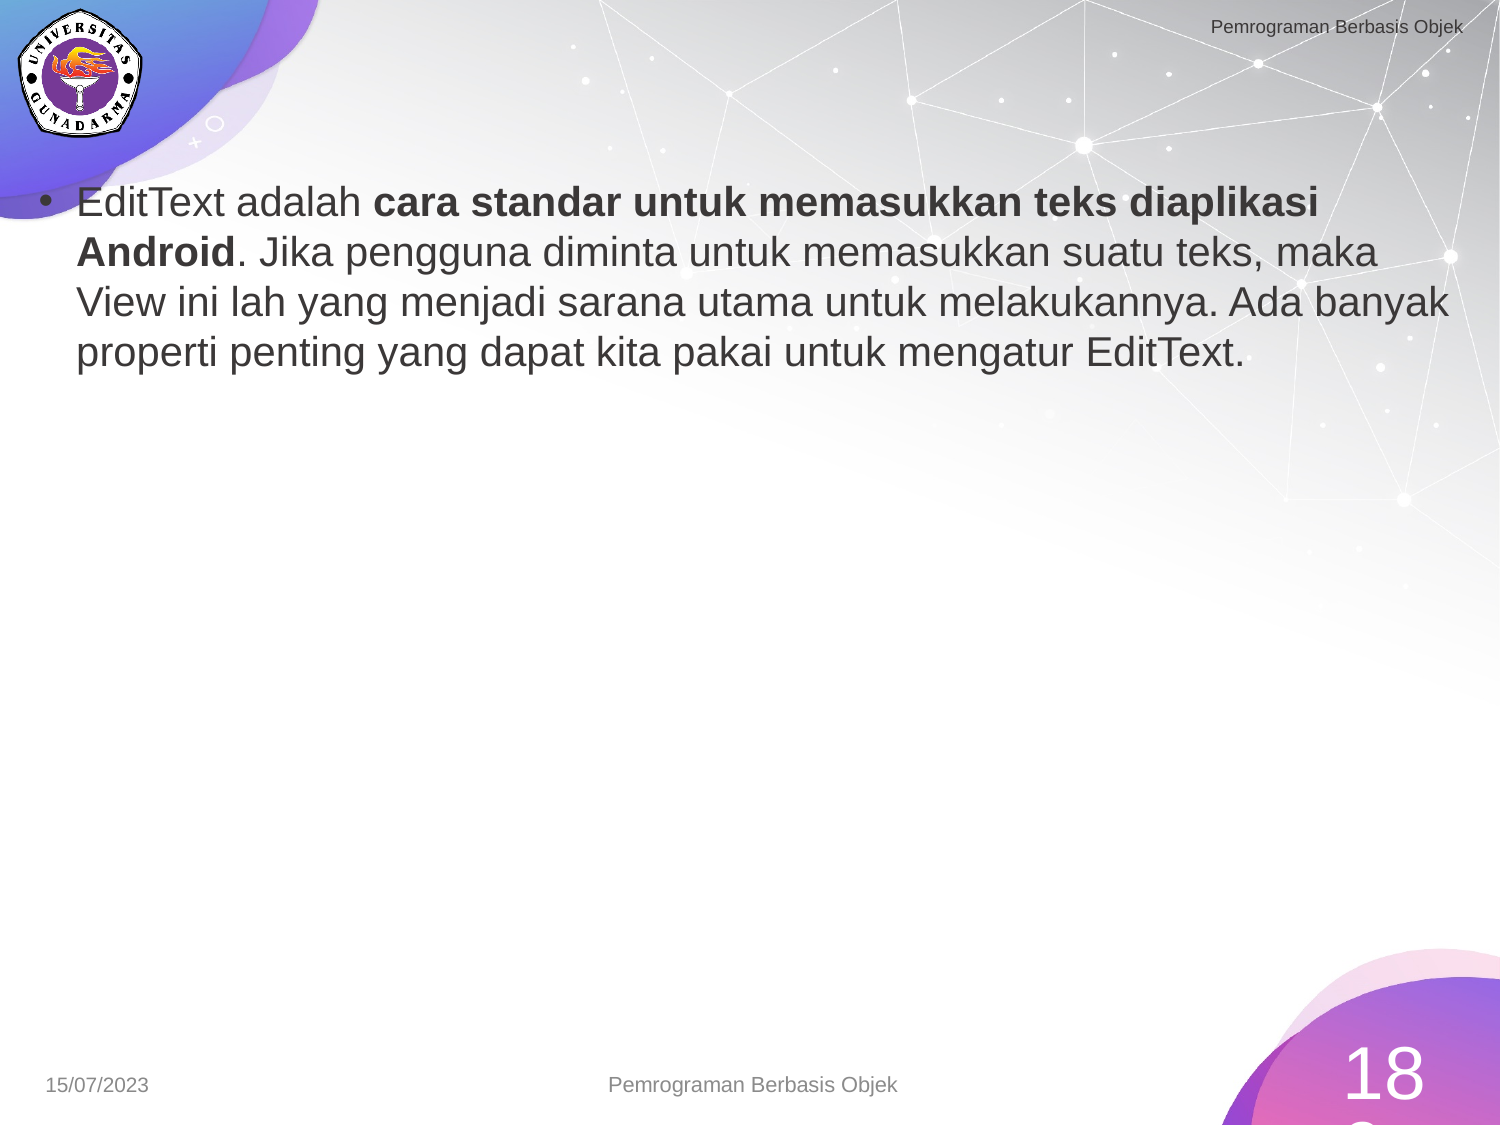

EditText adalah cara standar untuk memasukkan teks diaplikasi Android. Jika pengguna diminta untuk memasukkan suatu teks, maka View ini lah yang menjadi sarana utama untuk melakukannya. Ada banyak properti penting yang dapat kita pakai untuk mengatur EditText.

189
Pemrograman Berbasis Objek
15/07/2023